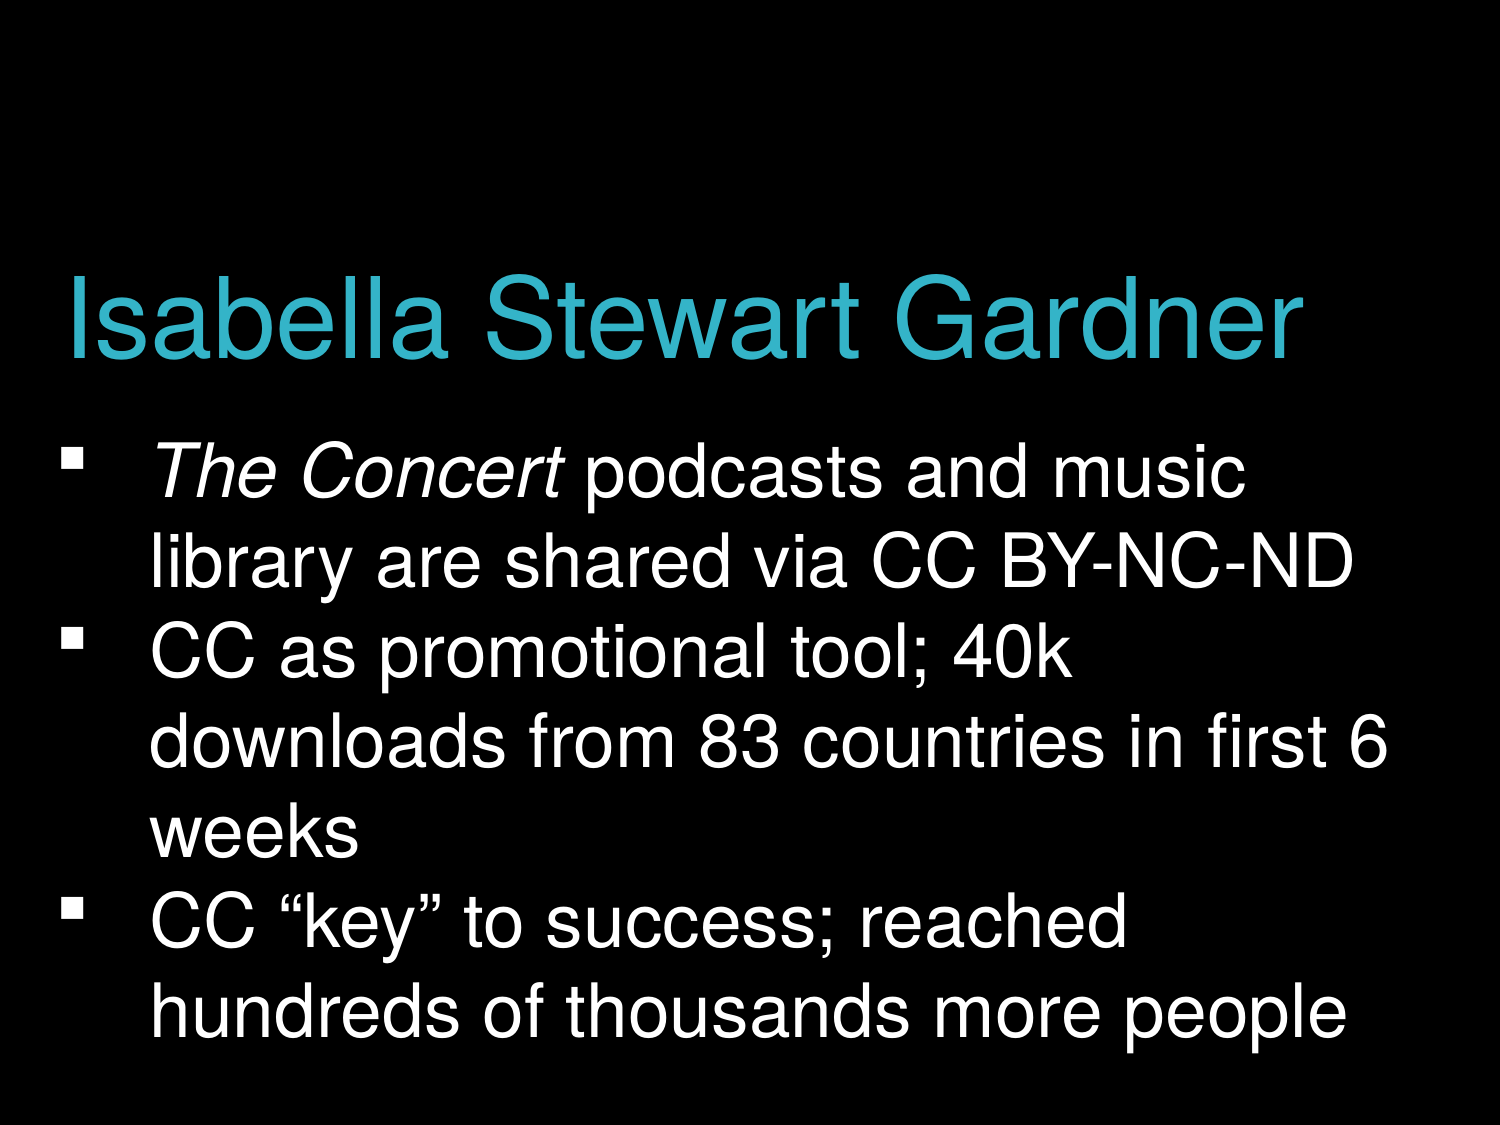

Isabella Stewart Gardner
The Concert podcasts and music library are shared via CC BY-NC-ND
CC as promotional tool; 40k downloads from 83 countries in first 6 weeks
CC “key” to success; reached hundreds of thousands more people